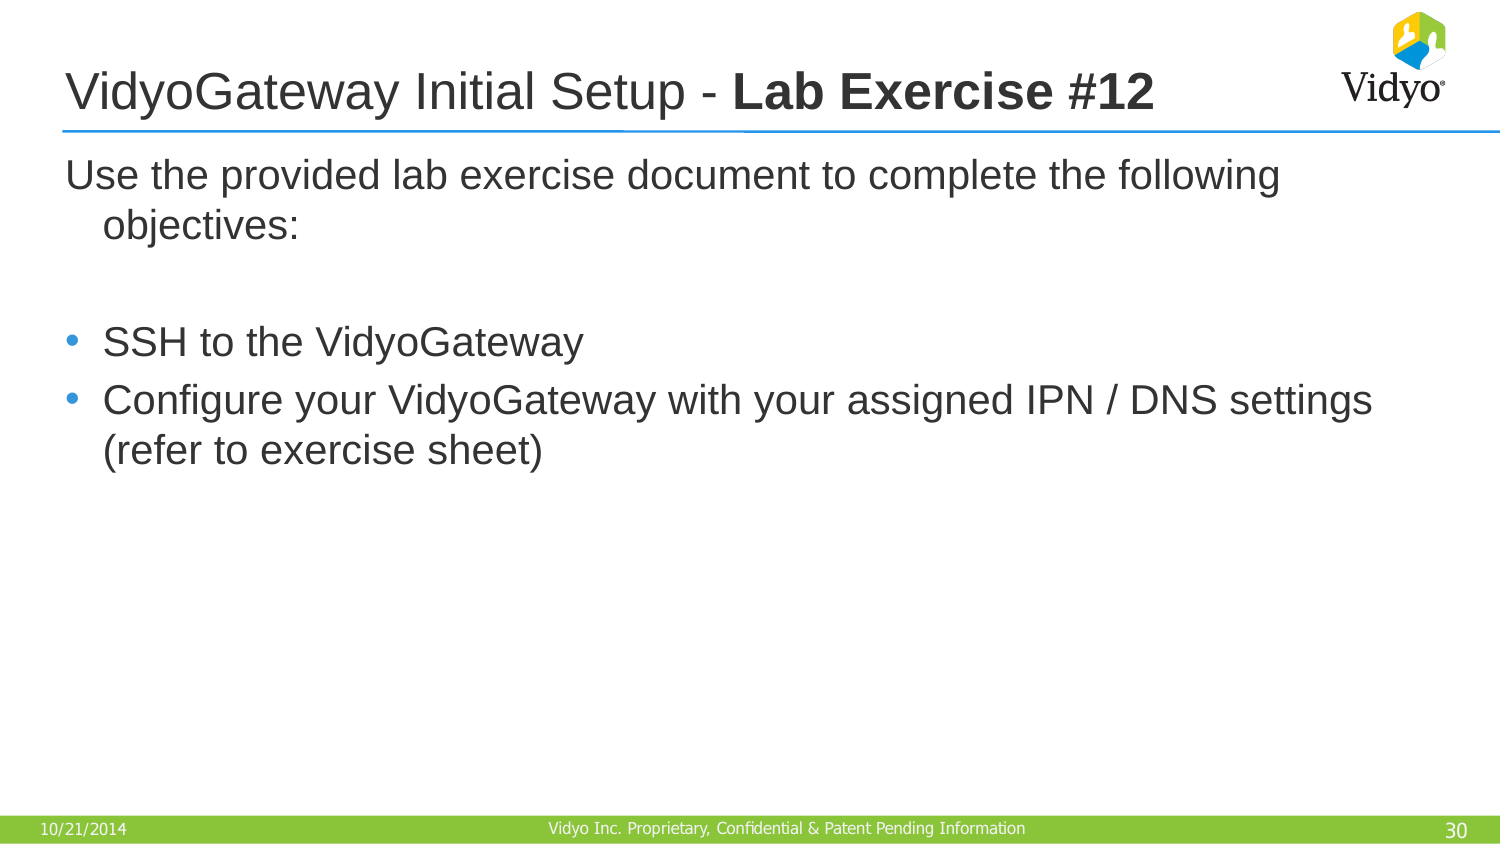

# VidyoGateway Initial Setup - Lab Exercise #12
Use the provided lab exercise document to complete the following objectives:

SSH to the VidyoGateway
Configure your VidyoGateway with your assigned IPN / DNS settings (refer to exercise sheet)